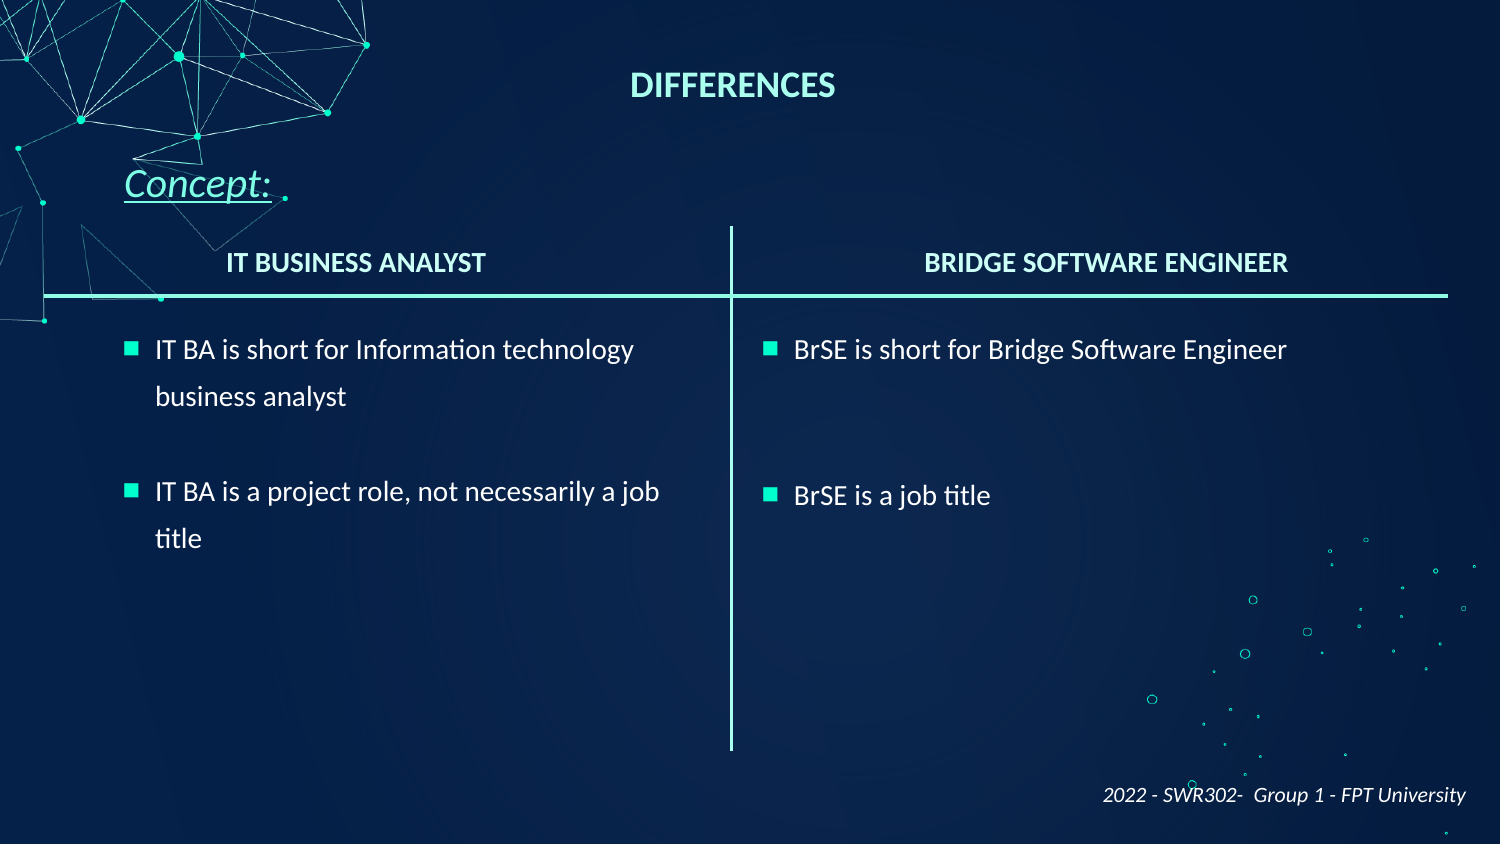

# DIFFERENCES
Concept:
IT BUSINESS ANALYST
BRIDGE SOFTWARE ENGINEER
IT BA is short for Information technology business analyst

IT BA is a project role, not necessarily a job title

BrSE is short for Bridge Software Engineer

BrSE is a job title